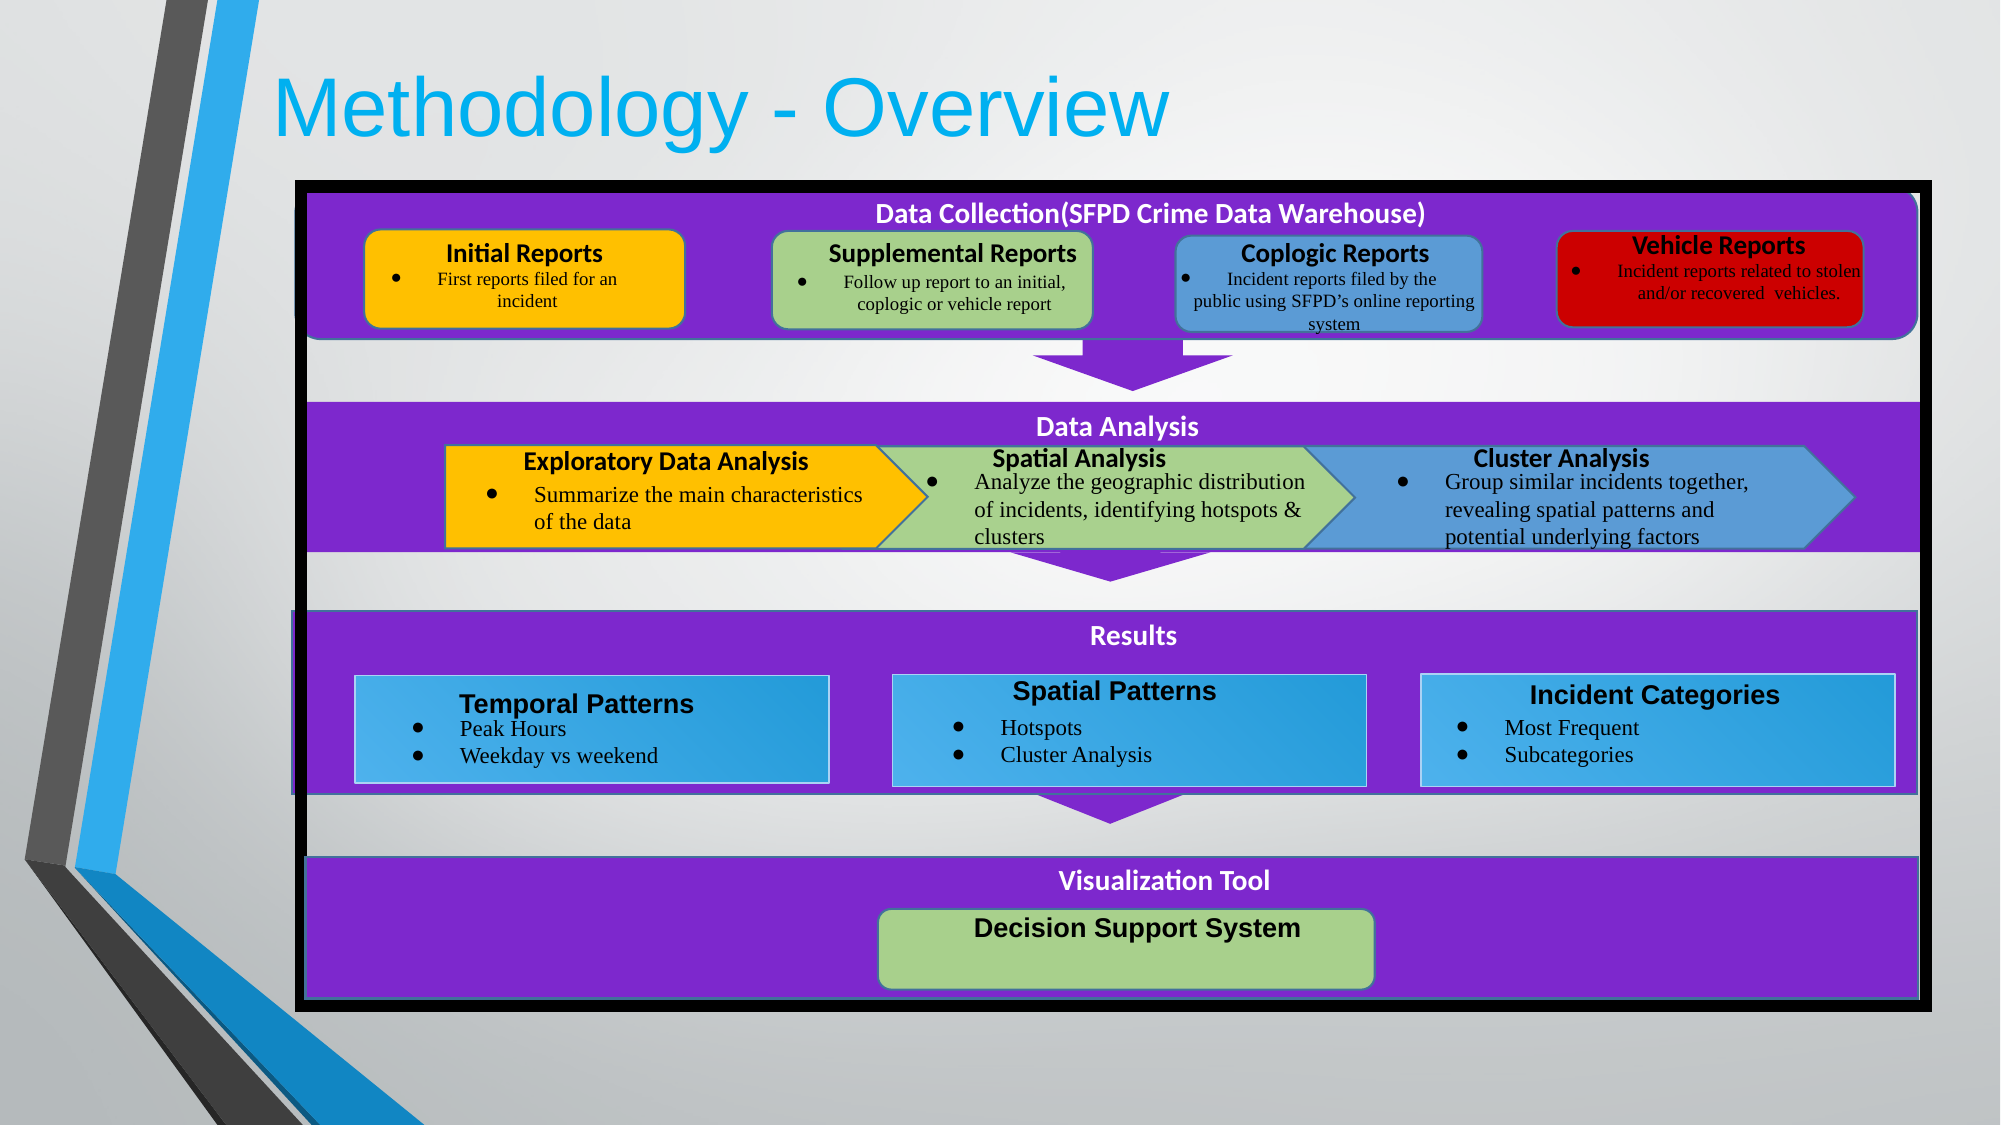

# Methodology - Overview

 Data Collection(SFPD Crime Data Warehouse)
Vehicle Reports

Supplemental Reports
Coplogic Reports
Initial Reports

Incident reports related to stolen and/or recovered  vehicles.
First reports filed for an incident
Incident reports filed by the
public using SFPD’s online reporting system
Follow up report to an initial, coplogic or vehicle report

Data Analysis

Spatial Analysis
Cluster Analysis
Exploratory Data Analysis

Summarize the main characteristics of the data

Analyze the geographic distribution of incidents, identifying hotspots & clusters
Group similar incidents together, revealing spatial patterns and potential underlying factors
Results

Spatial Patterns
Incident Categories

Temporal Patterns
Hotspots
Cluster Analysis
Most Frequent
Subcategories
Peak Hours
Weekday vs weekend
Visualization Tool

Decision Support System